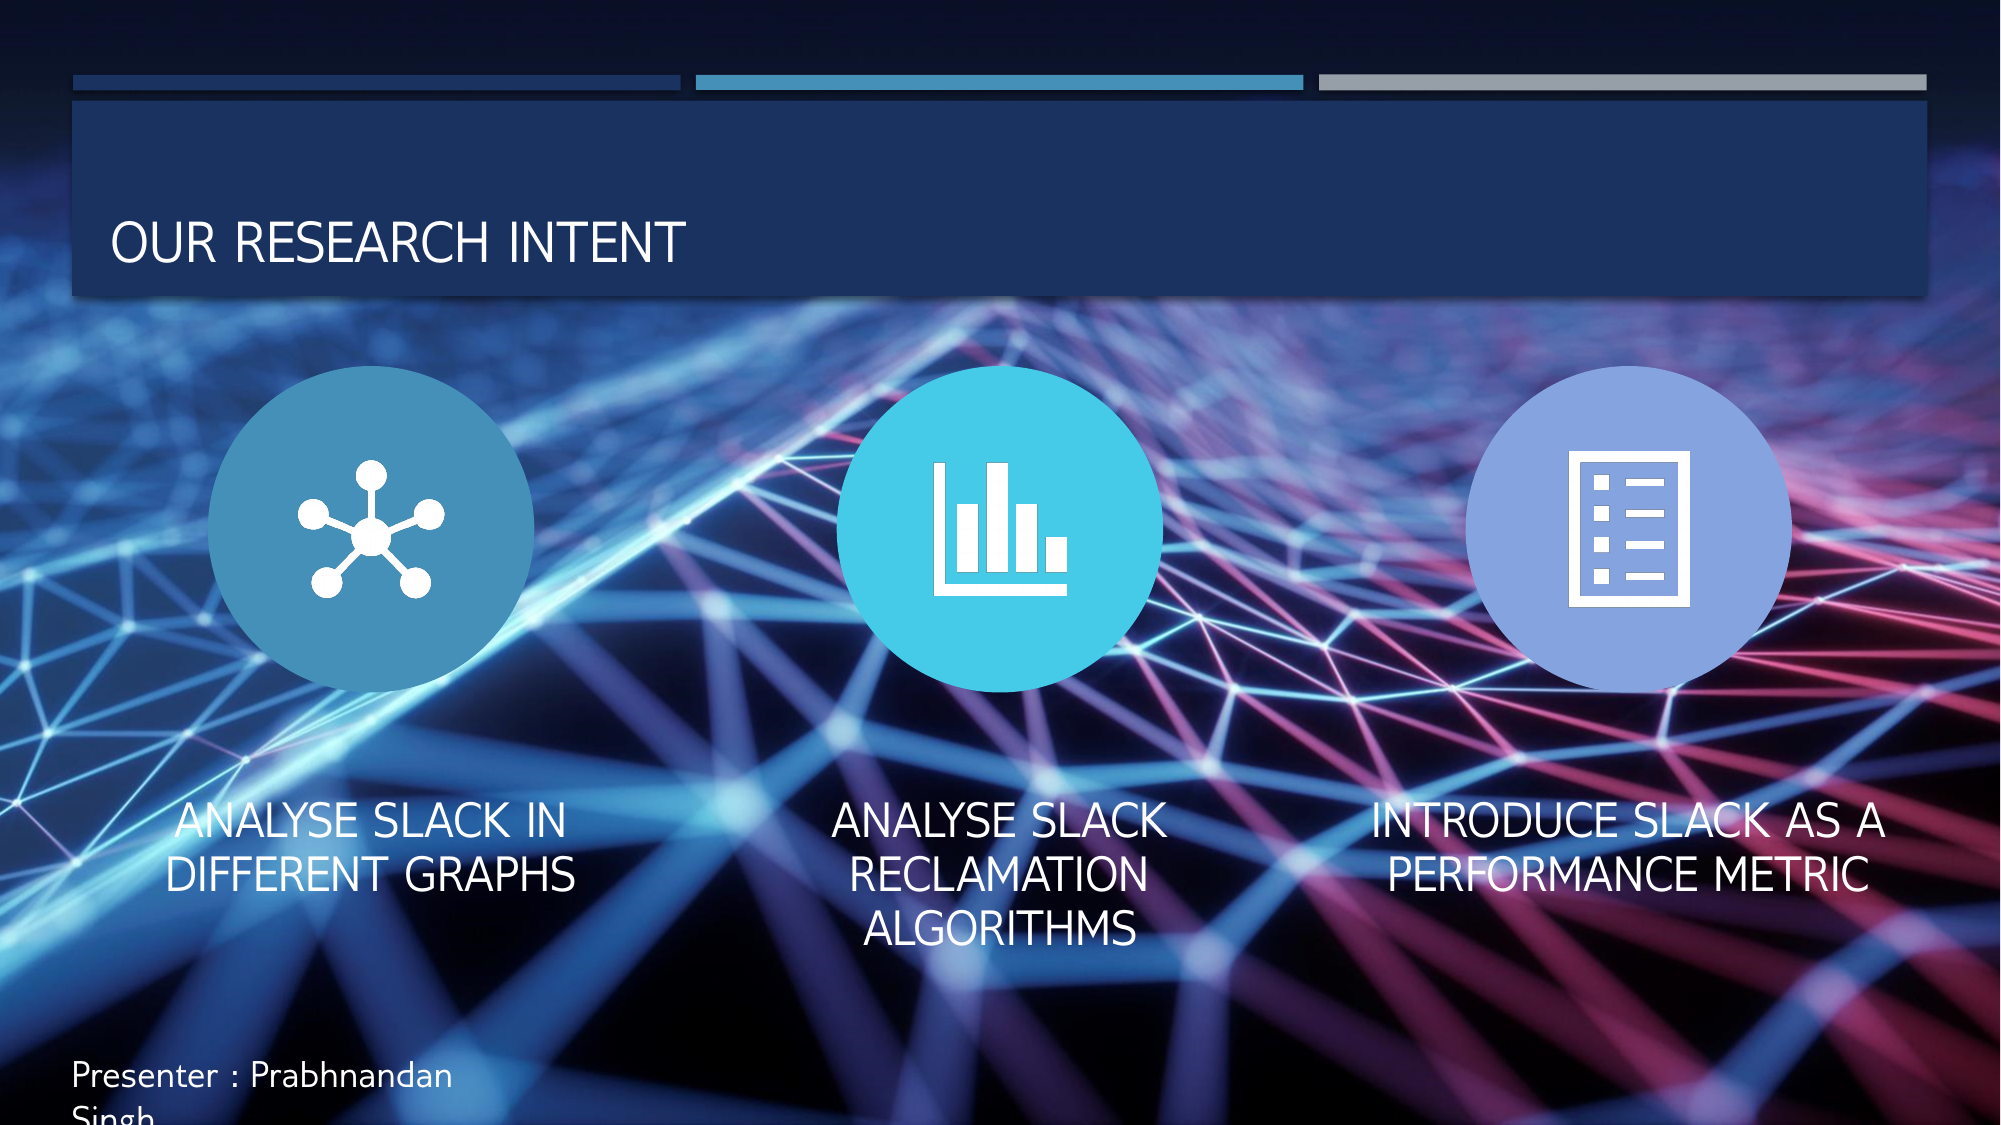

# Our research intent

Analyse slack in different graphs

Analyse slack reclamation algorithms

Introduce slack as a performance metric
Presenter : Prabhnandan Singh